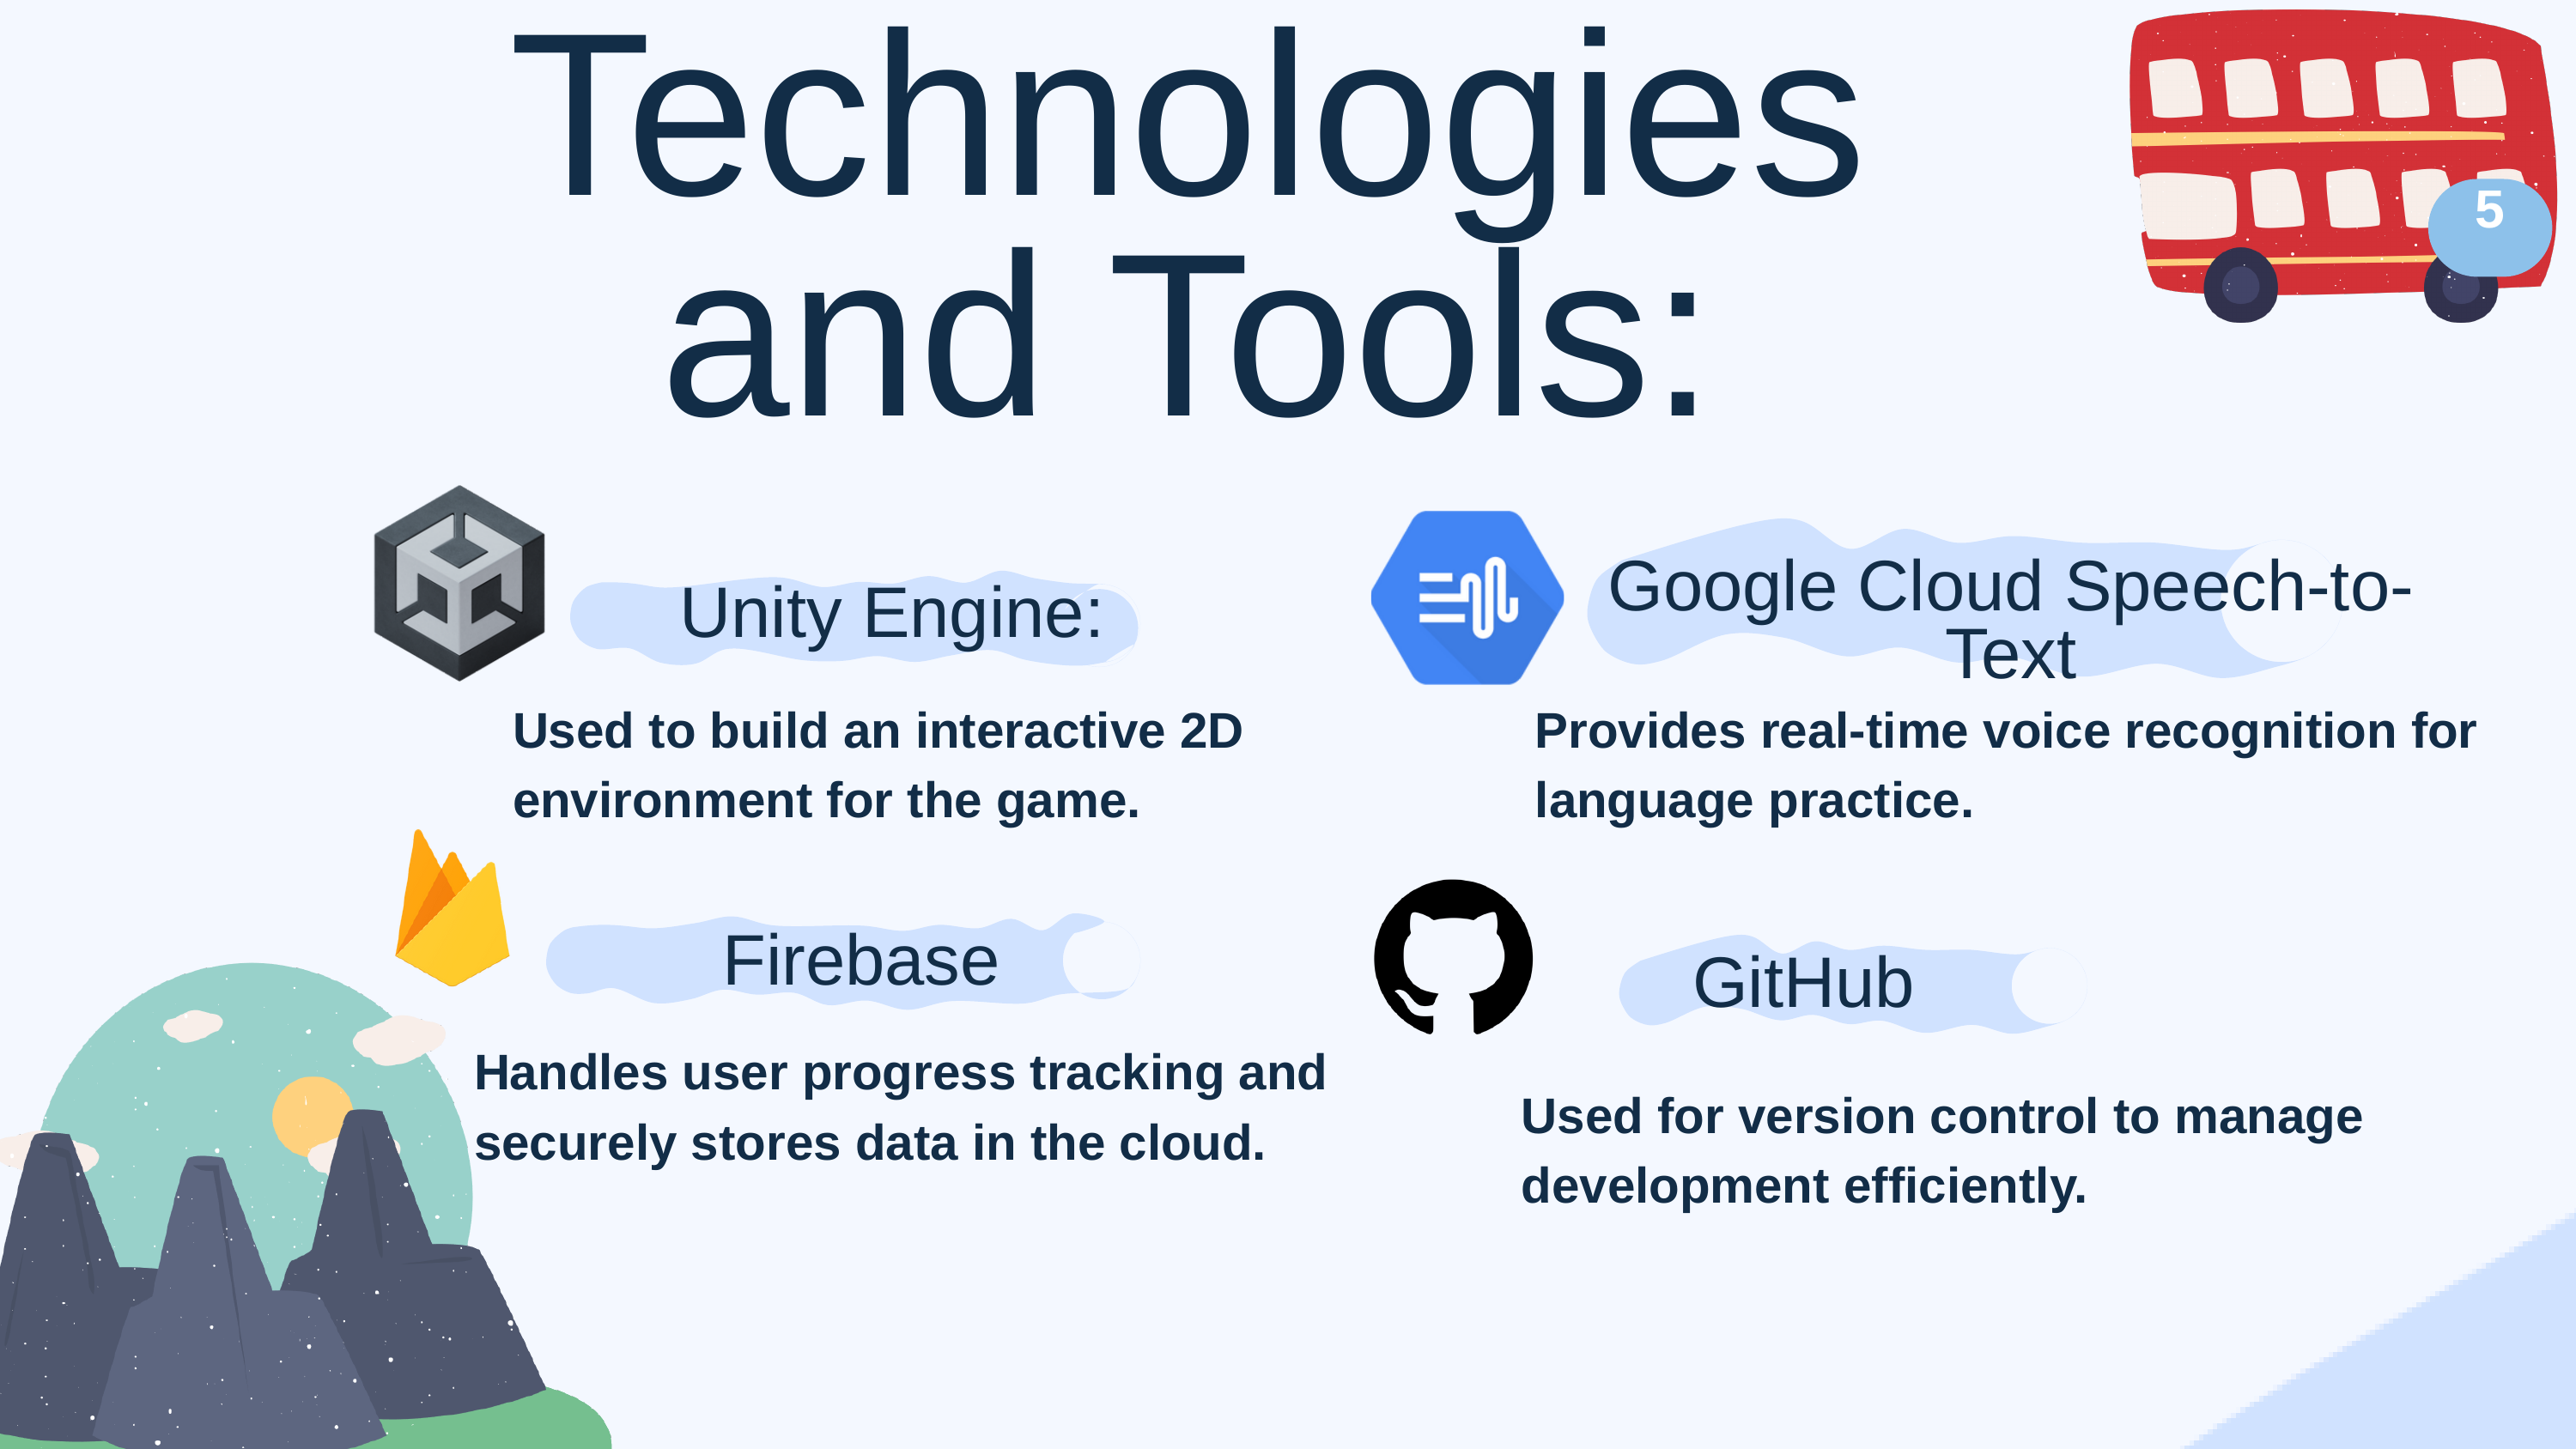

Technologies and Tools:

5

Google Cloud Speech-to-Text

Unity Engine:
Used to build an interactive 2D environment for the game.
Provides real-time voice recognition for language practice.

Firebase
GitHub

Handles user progress tracking and securely stores data in the cloud.
Used for version control to manage development efficiently.